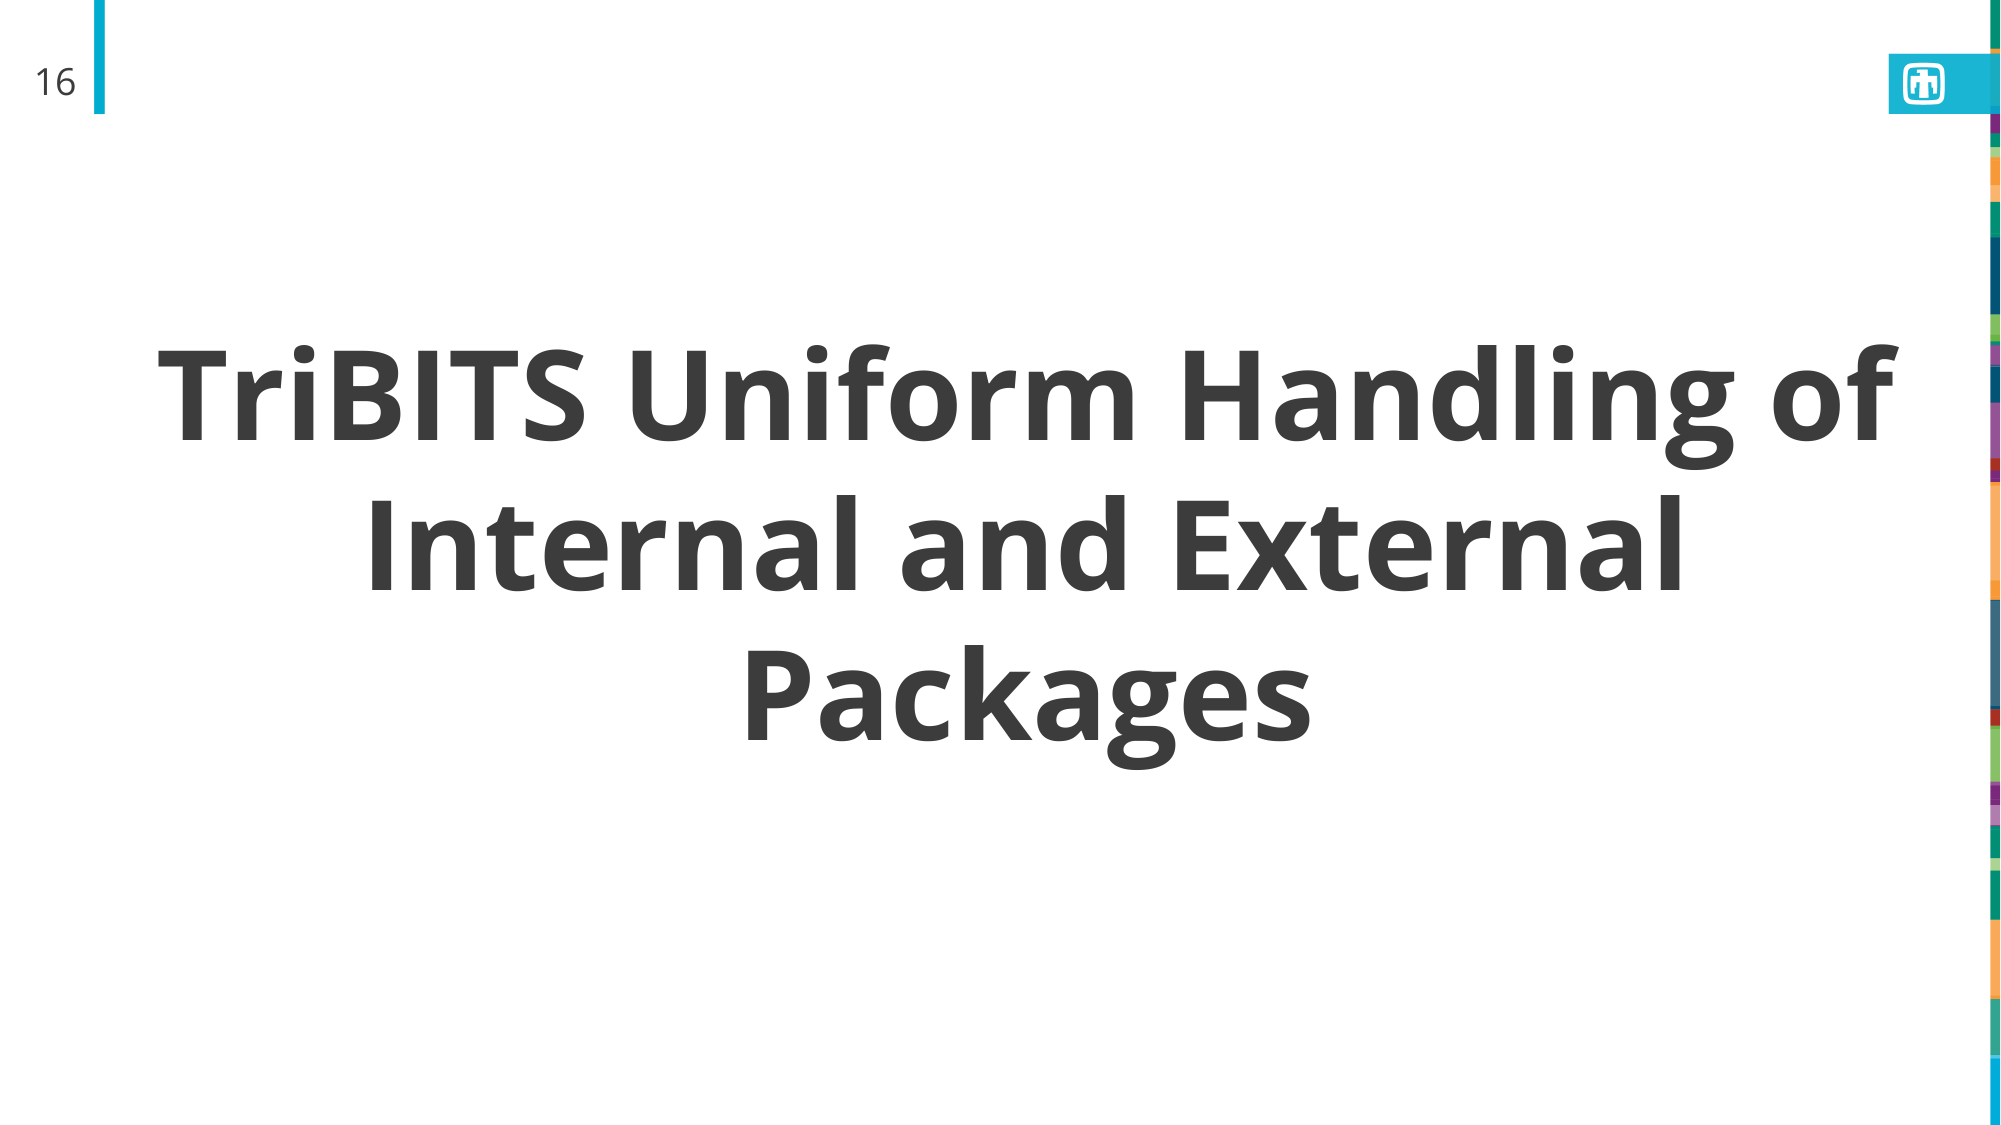

16
16
TriBITS Uniform Handling of Internal and External Packages